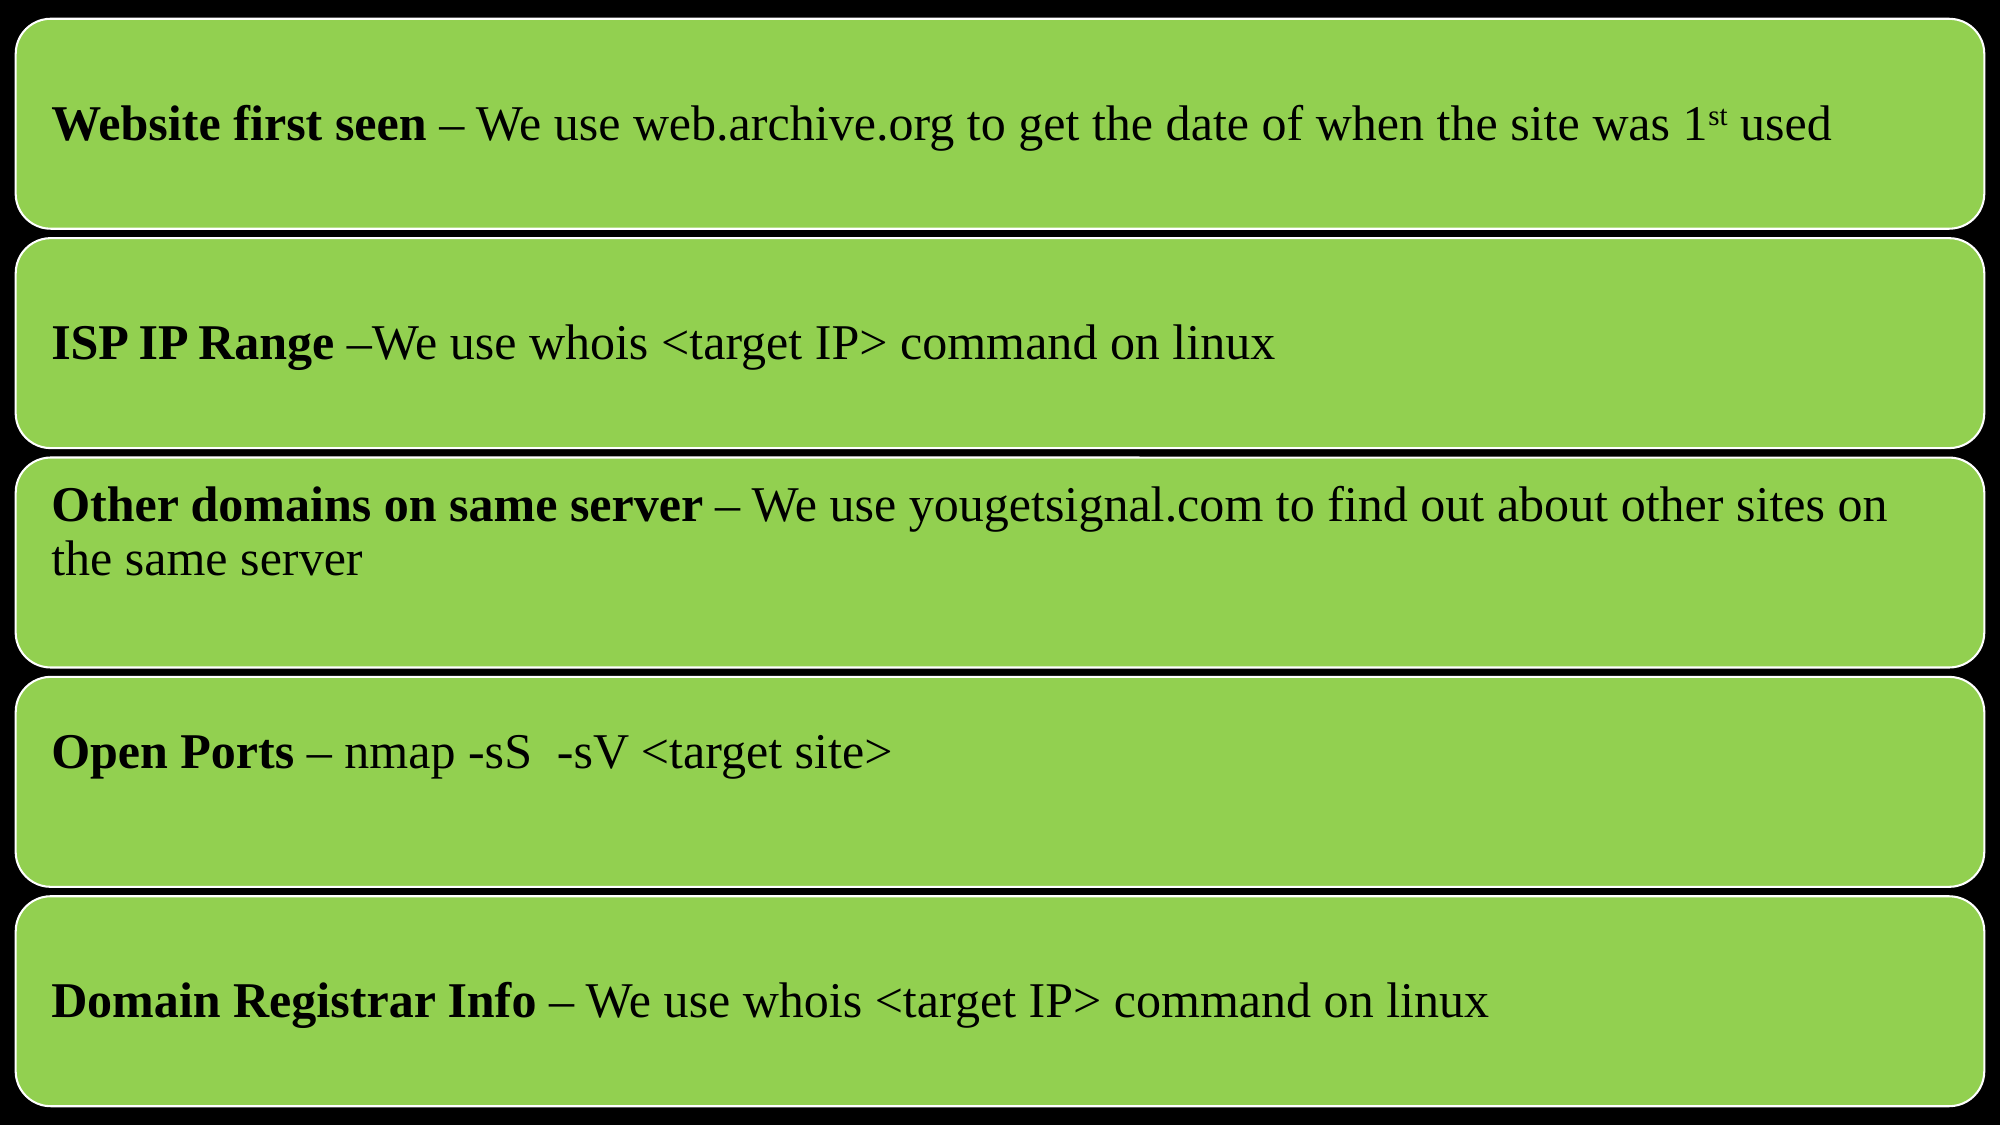

Website first seen – We use web.archive.org to get the date of when the site was 1st used
ISP IP Range –We use whois <target IP> command on linux
Other domains on same server – We use yougetsignal.com to find out about other sites on the same server
Open Ports – nmap -sS  -sV <target site>
Domain Registrar Info – We use whois <target IP> command on linux